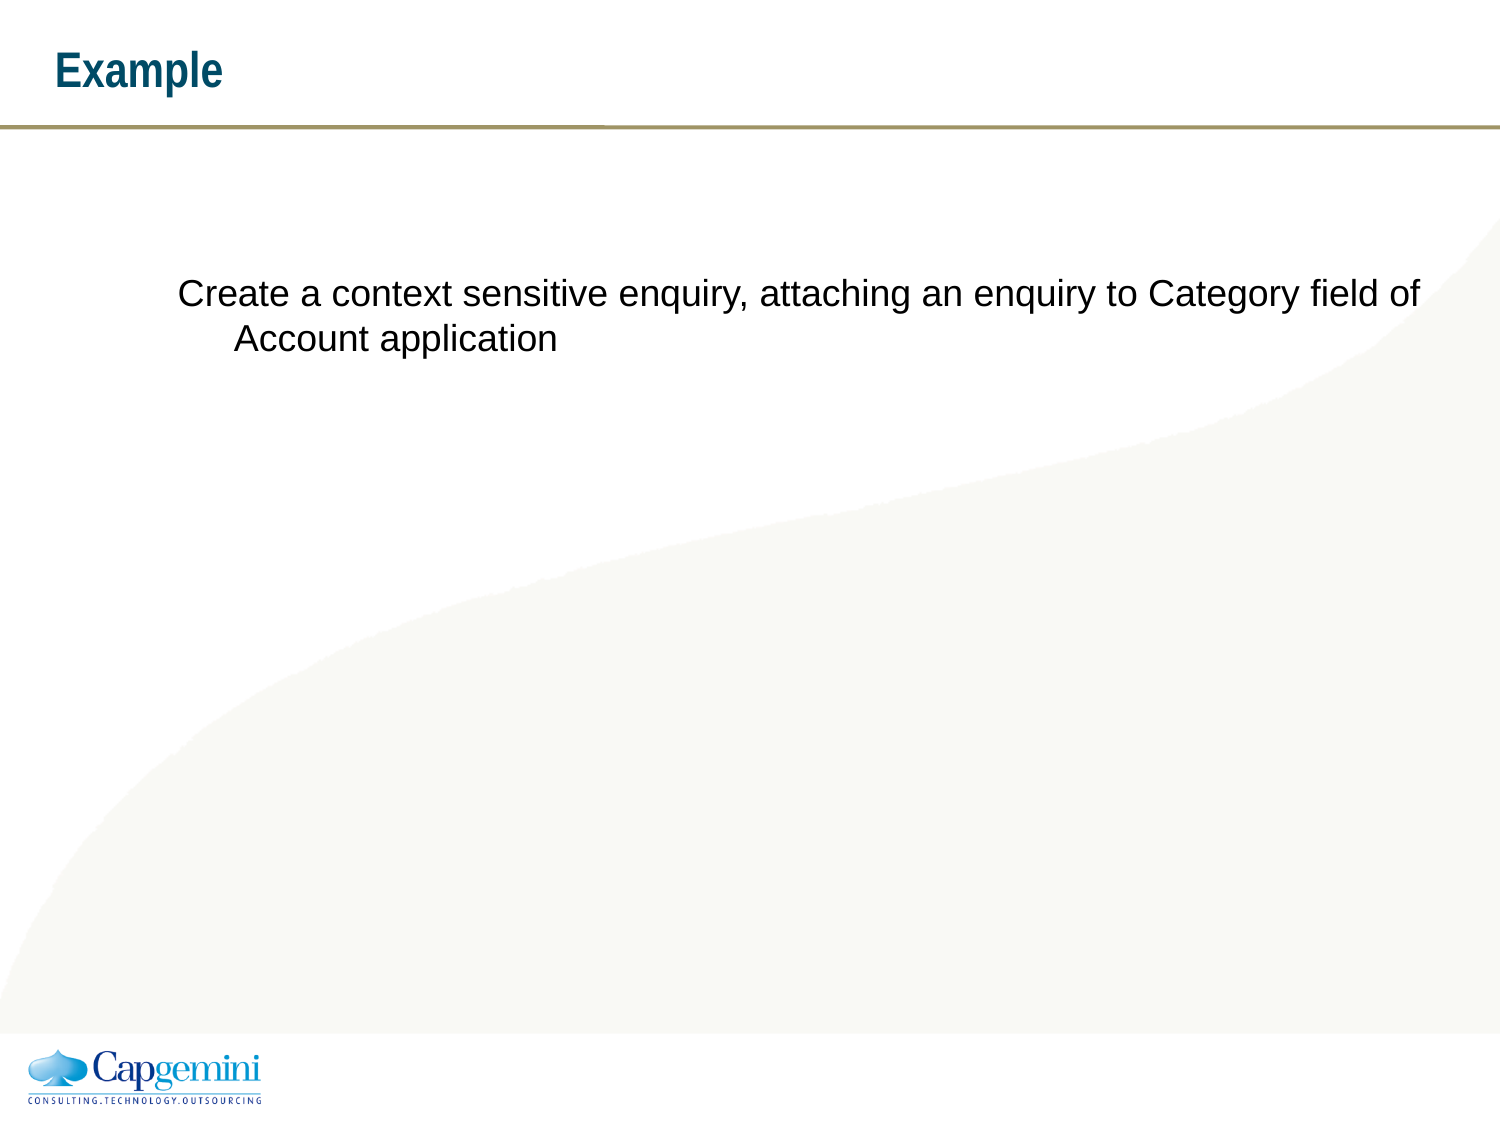

# Example
Create a context sensitive enquiry, attaching an enquiry to Category field of Account application